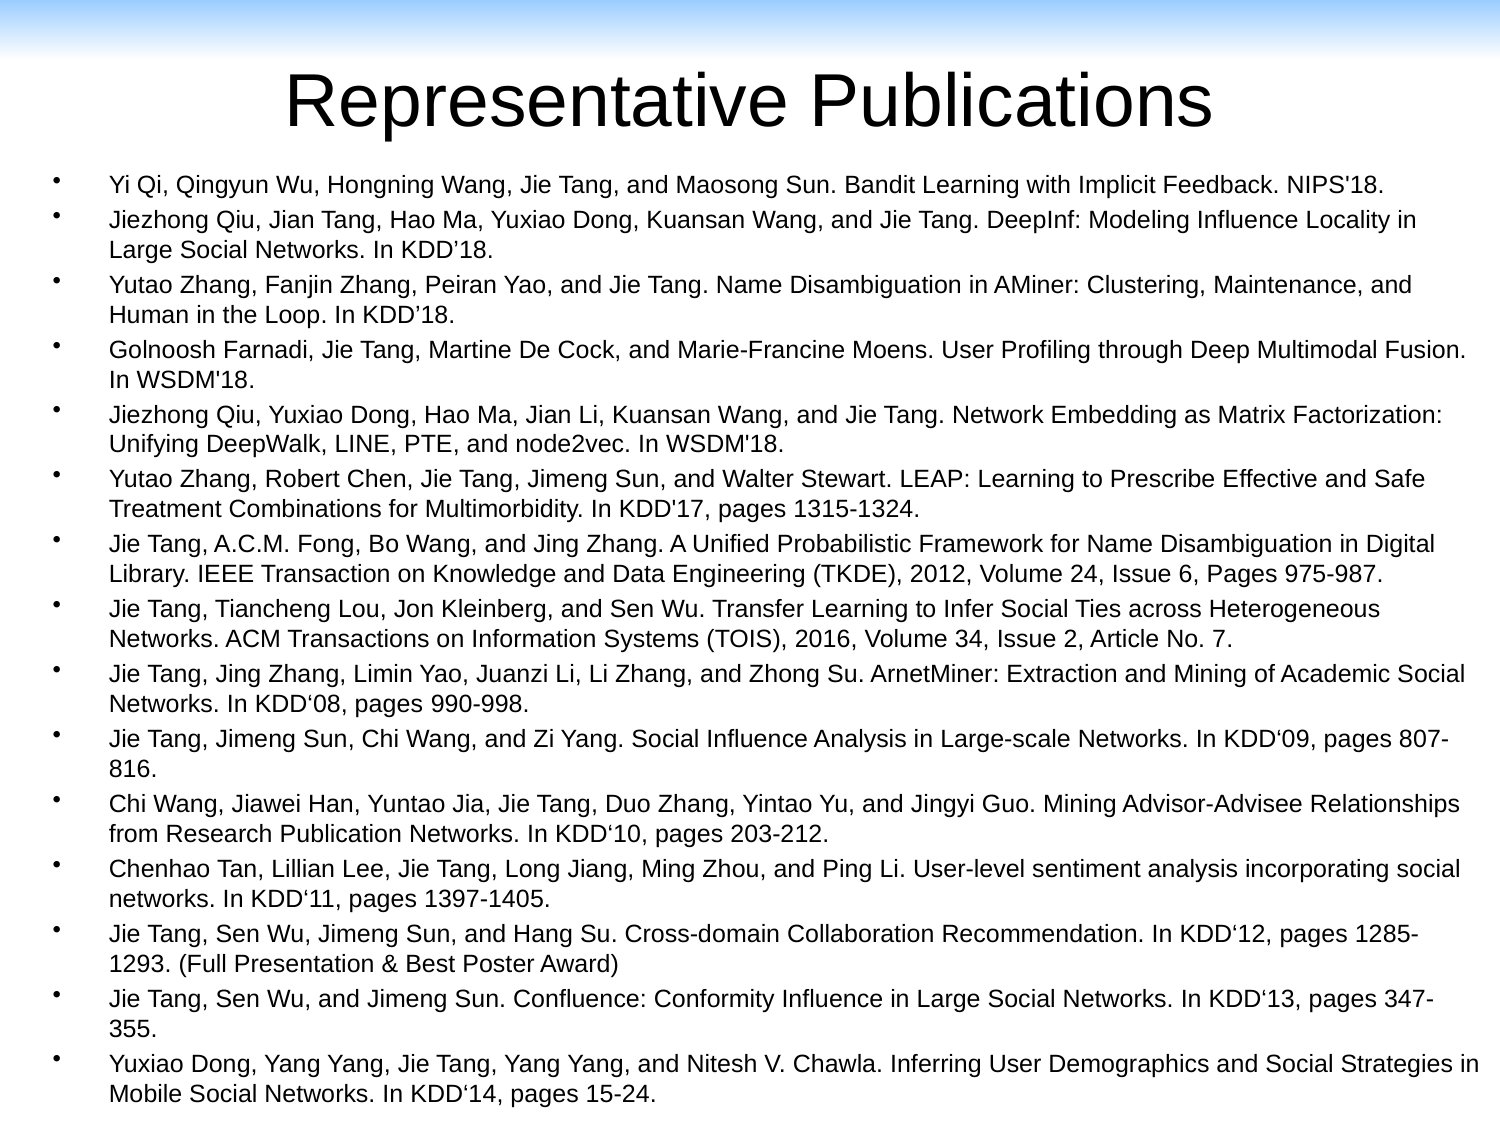

# Representative Publications
Yi Qi, Qingyun Wu, Hongning Wang, Jie Tang, and Maosong Sun. Bandit Learning with Implicit Feedback. NIPS'18.
Jiezhong Qiu, Jian Tang, Hao Ma, Yuxiao Dong, Kuansan Wang, and Jie Tang. DeepInf: Modeling Influence Locality in Large Social Networks. In KDD’18.
Yutao Zhang, Fanjin Zhang, Peiran Yao, and Jie Tang. Name Disambiguation in AMiner: Clustering, Maintenance, and Human in the Loop. In KDD’18.
Golnoosh Farnadi, Jie Tang, Martine De Cock, and Marie-Francine Moens. User Profiling through Deep Multimodal Fusion. In WSDM'18.
Jiezhong Qiu, Yuxiao Dong, Hao Ma, Jian Li, Kuansan Wang, and Jie Tang. Network Embedding as Matrix Factorization: Unifying DeepWalk, LINE, PTE, and node2vec. In WSDM'18.
Yutao Zhang, Robert Chen, Jie Tang, Jimeng Sun, and Walter Stewart. LEAP: Learning to Prescribe Effective and Safe Treatment Combinations for Multimorbidity. In KDD'17, pages 1315-1324.
Jie Tang, A.C.M. Fong, Bo Wang, and Jing Zhang. A Unified Probabilistic Framework for Name Disambiguation in Digital Library. IEEE Transaction on Knowledge and Data Engineering (TKDE), 2012, Volume 24, Issue 6, Pages 975-987.
Jie Tang, Tiancheng Lou, Jon Kleinberg, and Sen Wu. Transfer Learning to Infer Social Ties across Heterogeneous Networks. ACM Transactions on Information Systems (TOIS), 2016, Volume 34, Issue 2, Article No. 7.
Jie Tang, Jing Zhang, Limin Yao, Juanzi Li, Li Zhang, and Zhong Su. ArnetMiner: Extraction and Mining of Academic Social Networks. In KDD‘08, pages 990-998.
Jie Tang, Jimeng Sun, Chi Wang, and Zi Yang. Social Influence Analysis in Large-scale Networks. In KDD‘09, pages 807-816.
Chi Wang, Jiawei Han, Yuntao Jia, Jie Tang, Duo Zhang, Yintao Yu, and Jingyi Guo. Mining Advisor-Advisee Relationships from Research Publication Networks. In KDD‘10, pages 203-212.
Chenhao Tan, Lillian Lee, Jie Tang, Long Jiang, Ming Zhou, and Ping Li. User-level sentiment analysis incorporating social networks. In KDD‘11, pages 1397-1405.
Jie Tang, Sen Wu, Jimeng Sun, and Hang Su. Cross-domain Collaboration Recommendation. In KDD‘12, pages 1285-1293. (Full Presentation & Best Poster Award)
Jie Tang, Sen Wu, and Jimeng Sun. Confluence: Conformity Influence in Large Social Networks. In KDD‘13, pages 347-355.
Yuxiao Dong, Yang Yang, Jie Tang, Yang Yang, and Nitesh V. Chawla. Inferring User Demographics and Social Strategies in Mobile Social Networks. In KDD‘14, pages 15-24.